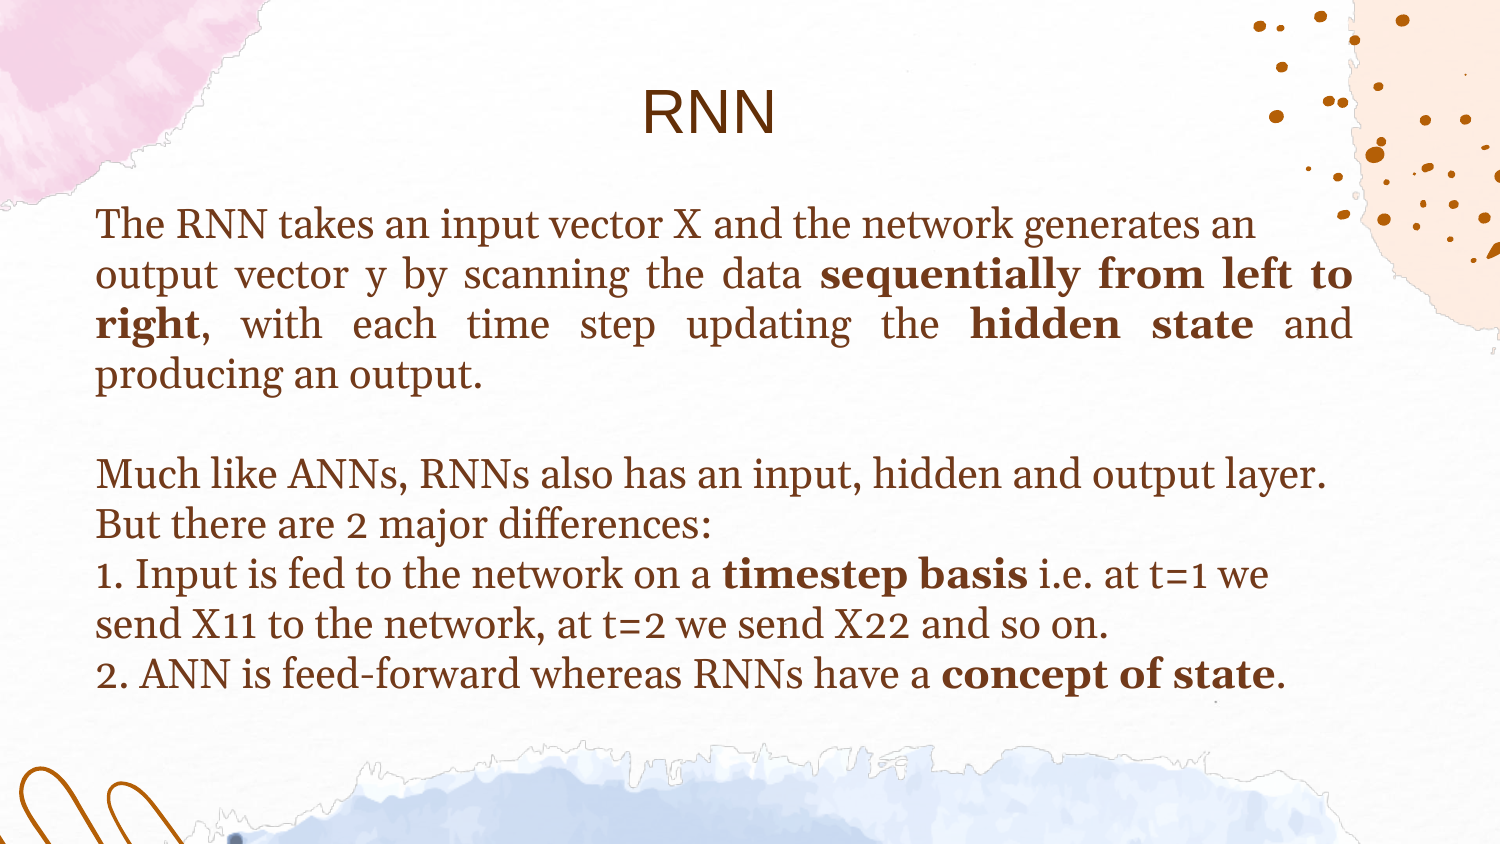

# RNN
The RNN takes an input vector X and the network generates an
output vector y by scanning the data sequentially from left to right, with each time step updating the hidden state and producing an output.

Much like ANNs, RNNs also has an input, hidden and output layer.
But there are 2 major differences:
1. Input is fed to the network on a timestep basis i.e. at t=1 we
send X11 to the network, at t=2 we send X22 and so on.
2. ANN is feed-forward whereas RNNs have a concept of state.